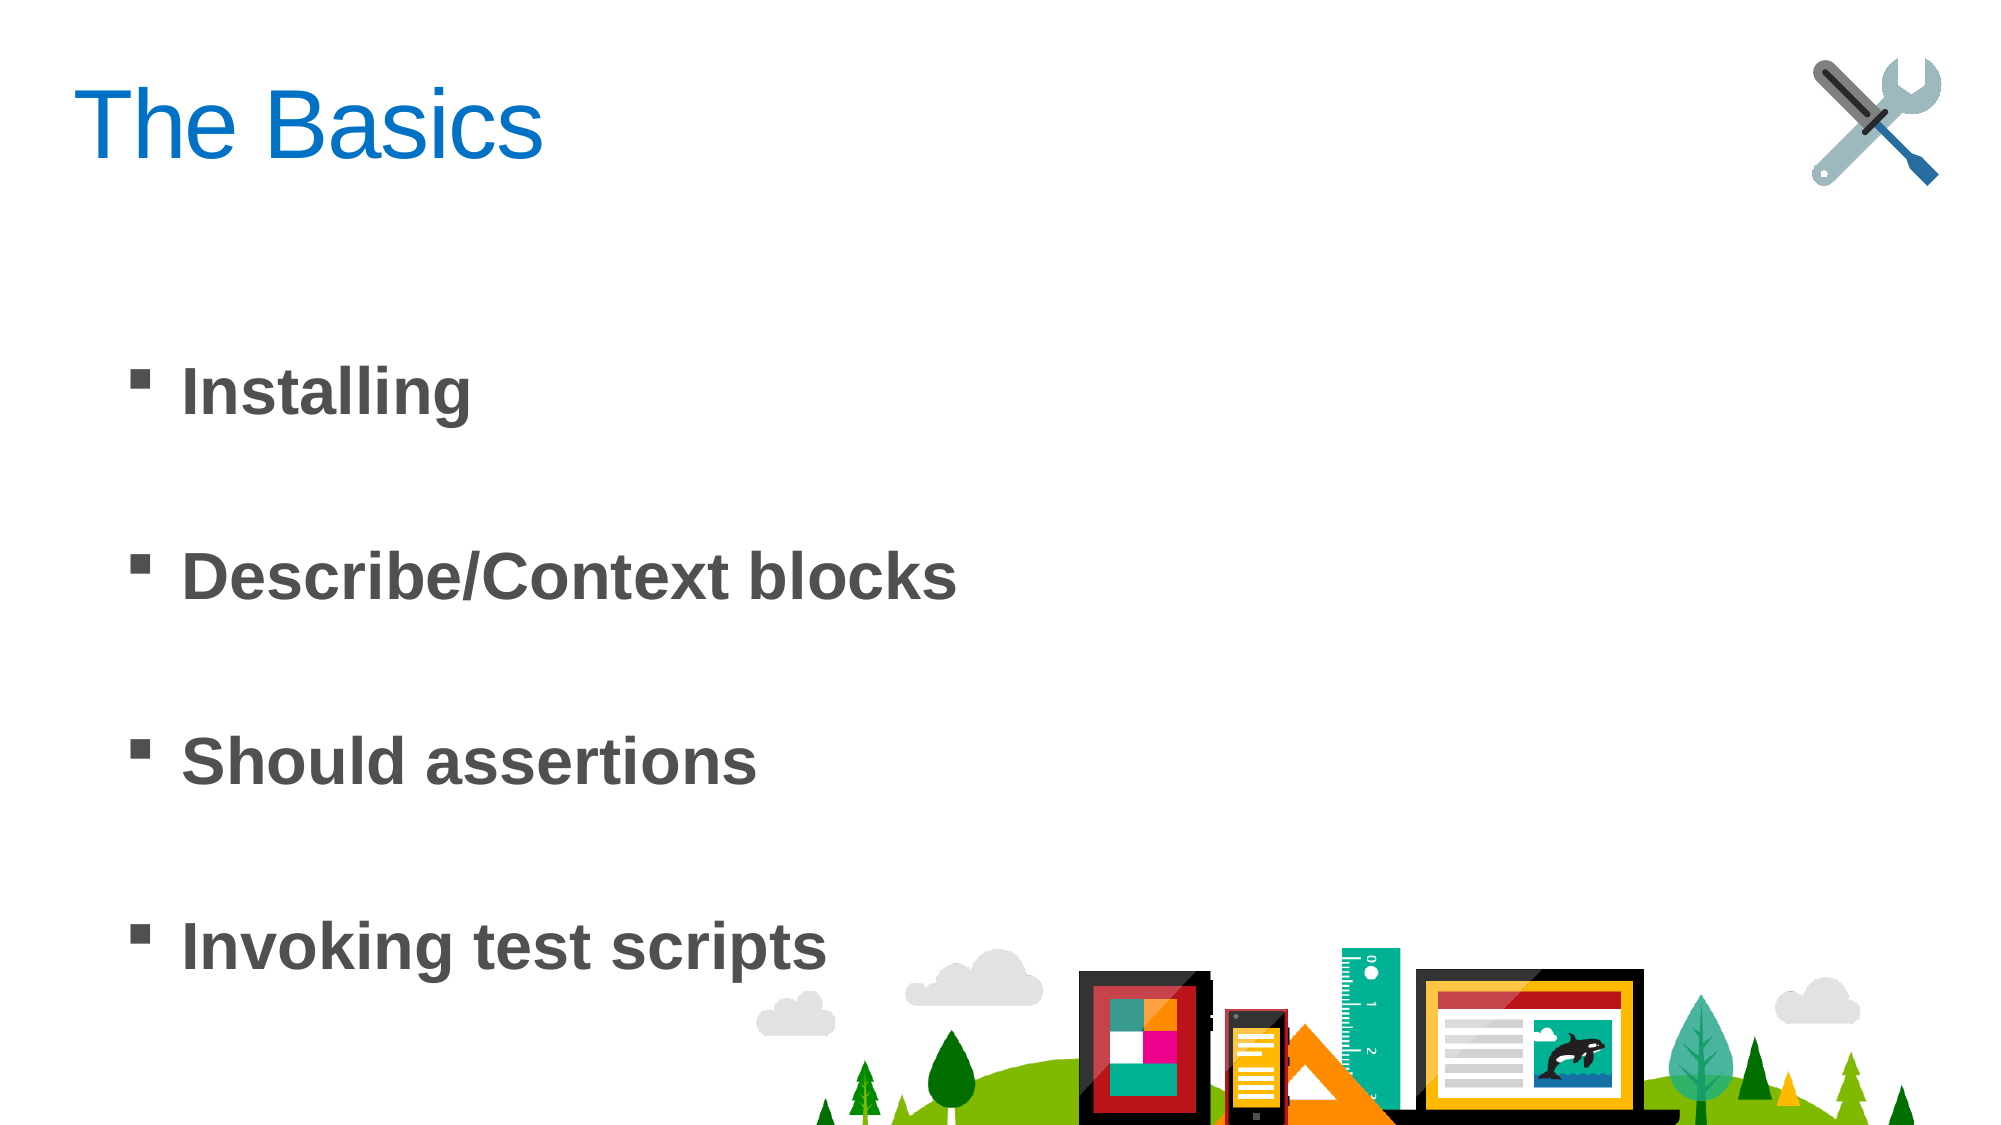

# The Basics

Installing
Describe/Context blocks
Should assertions
Invoking test scripts